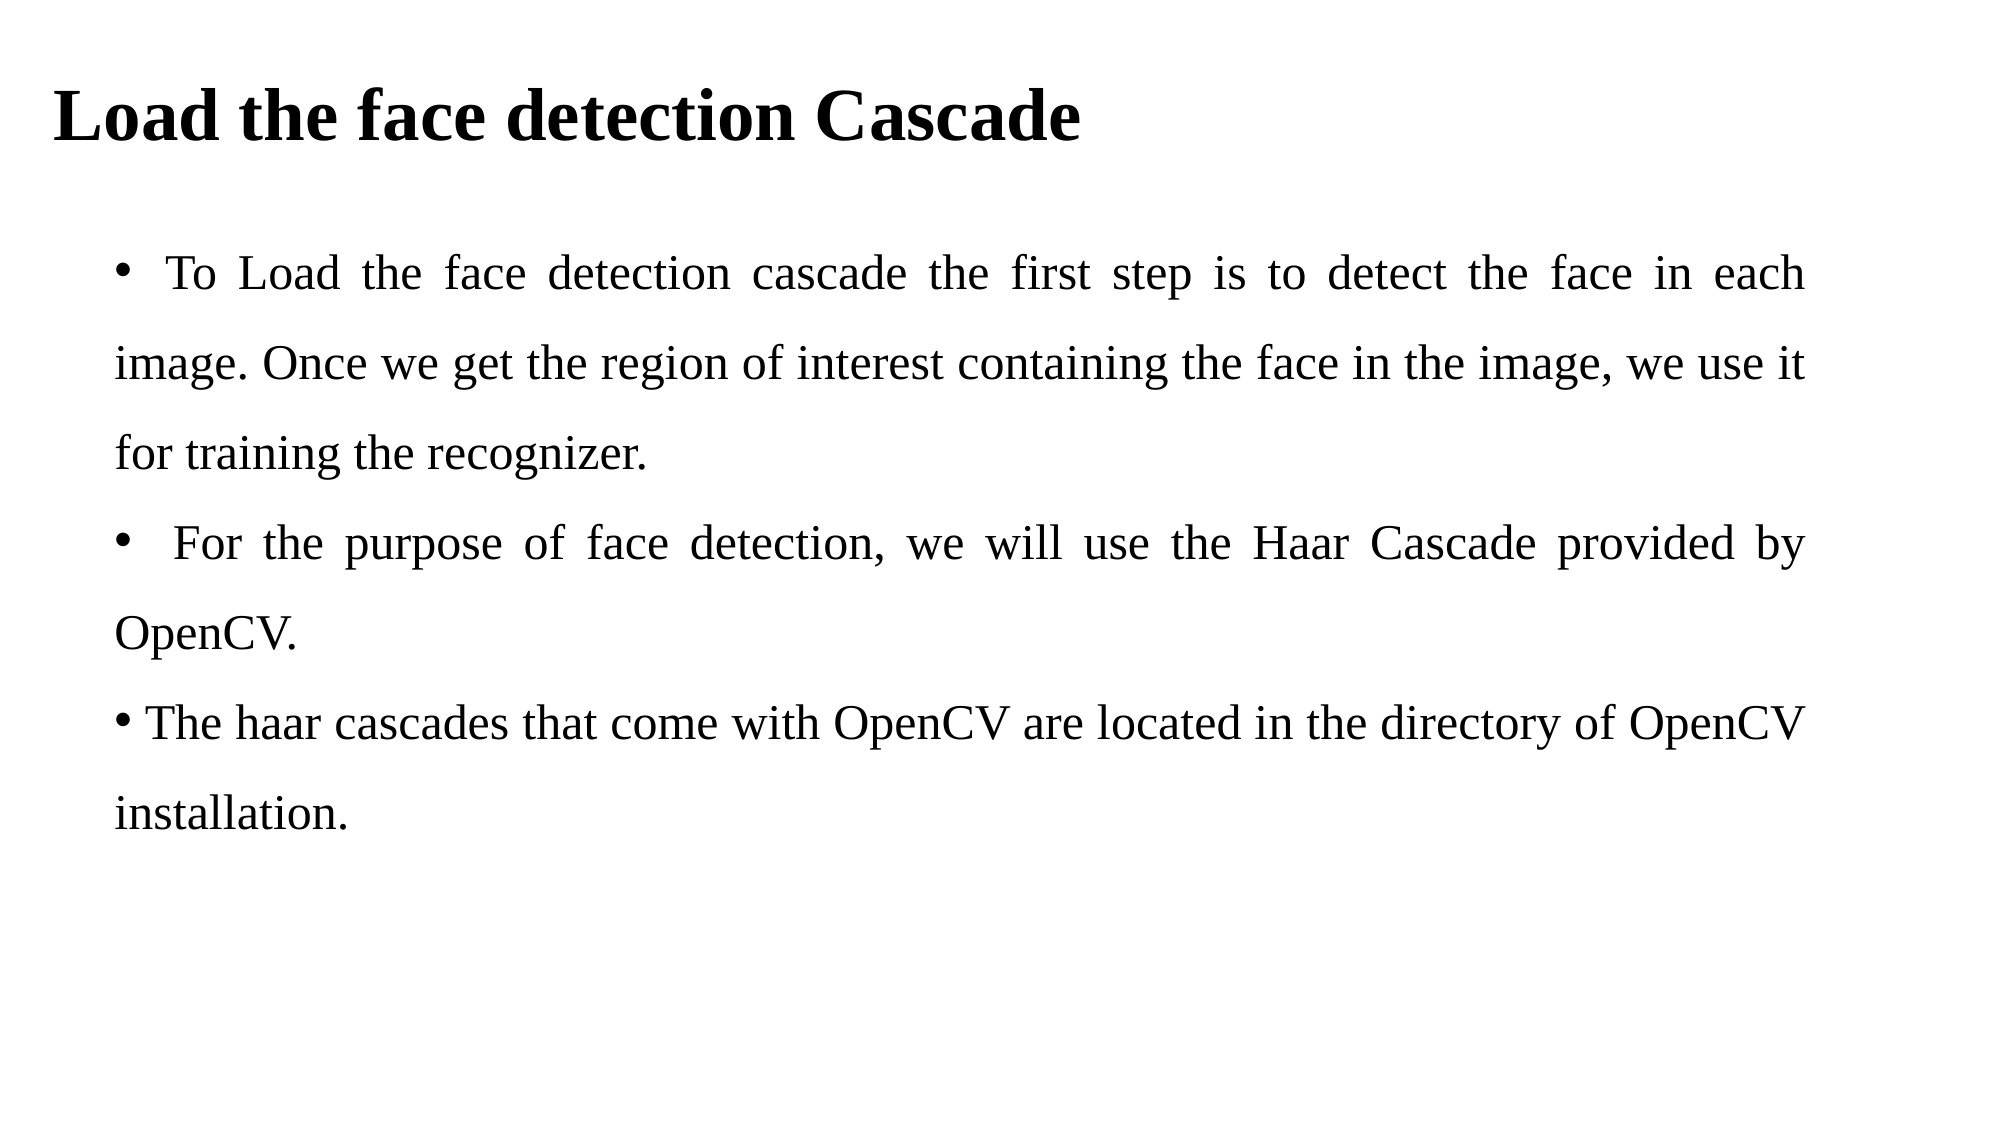

Load the face detection Cascade

  To Load the face detection cascade the first step is to detect the face in each image. Once we get the region of interest containing the face in the image, we use it for training the recognizer.
  For the purpose of face detection, we will use the Haar Cascade provided by OpenCV.
 The haar cascades that come with OpenCV are located in the directory of OpenCV installation.